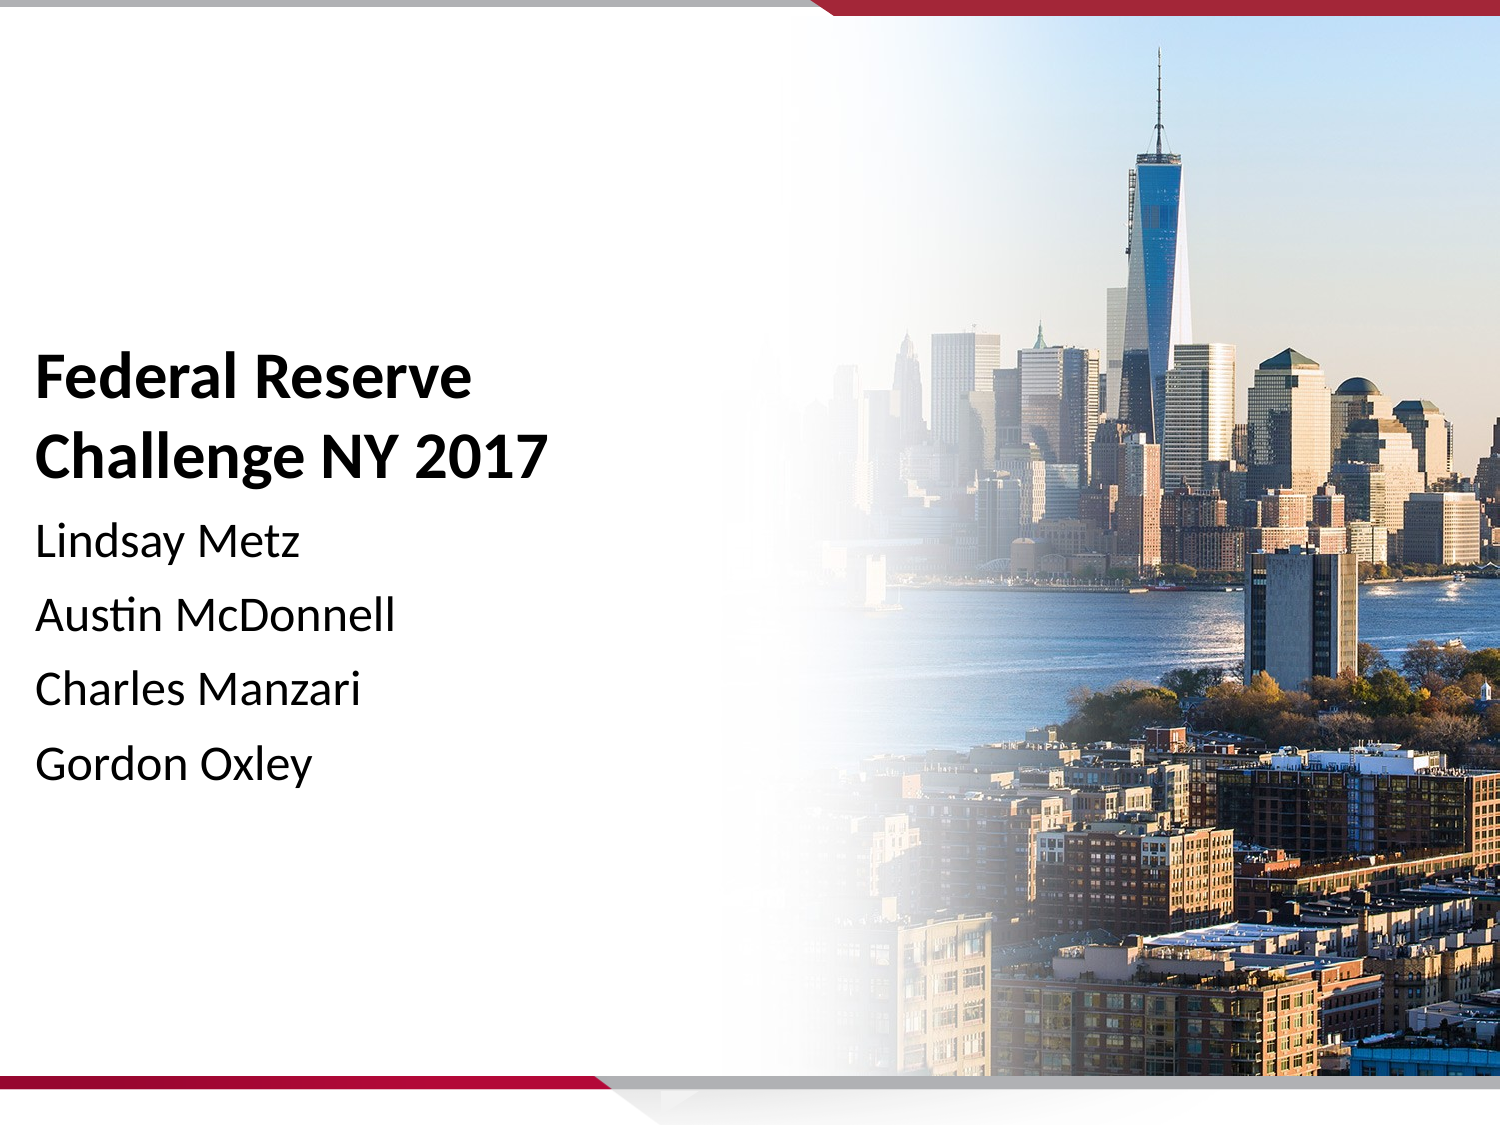

Federal Reserve  Challenge NY 2017
Lindsay Metz
Austin McDonnell
Charles Manzari
Gordon Oxley